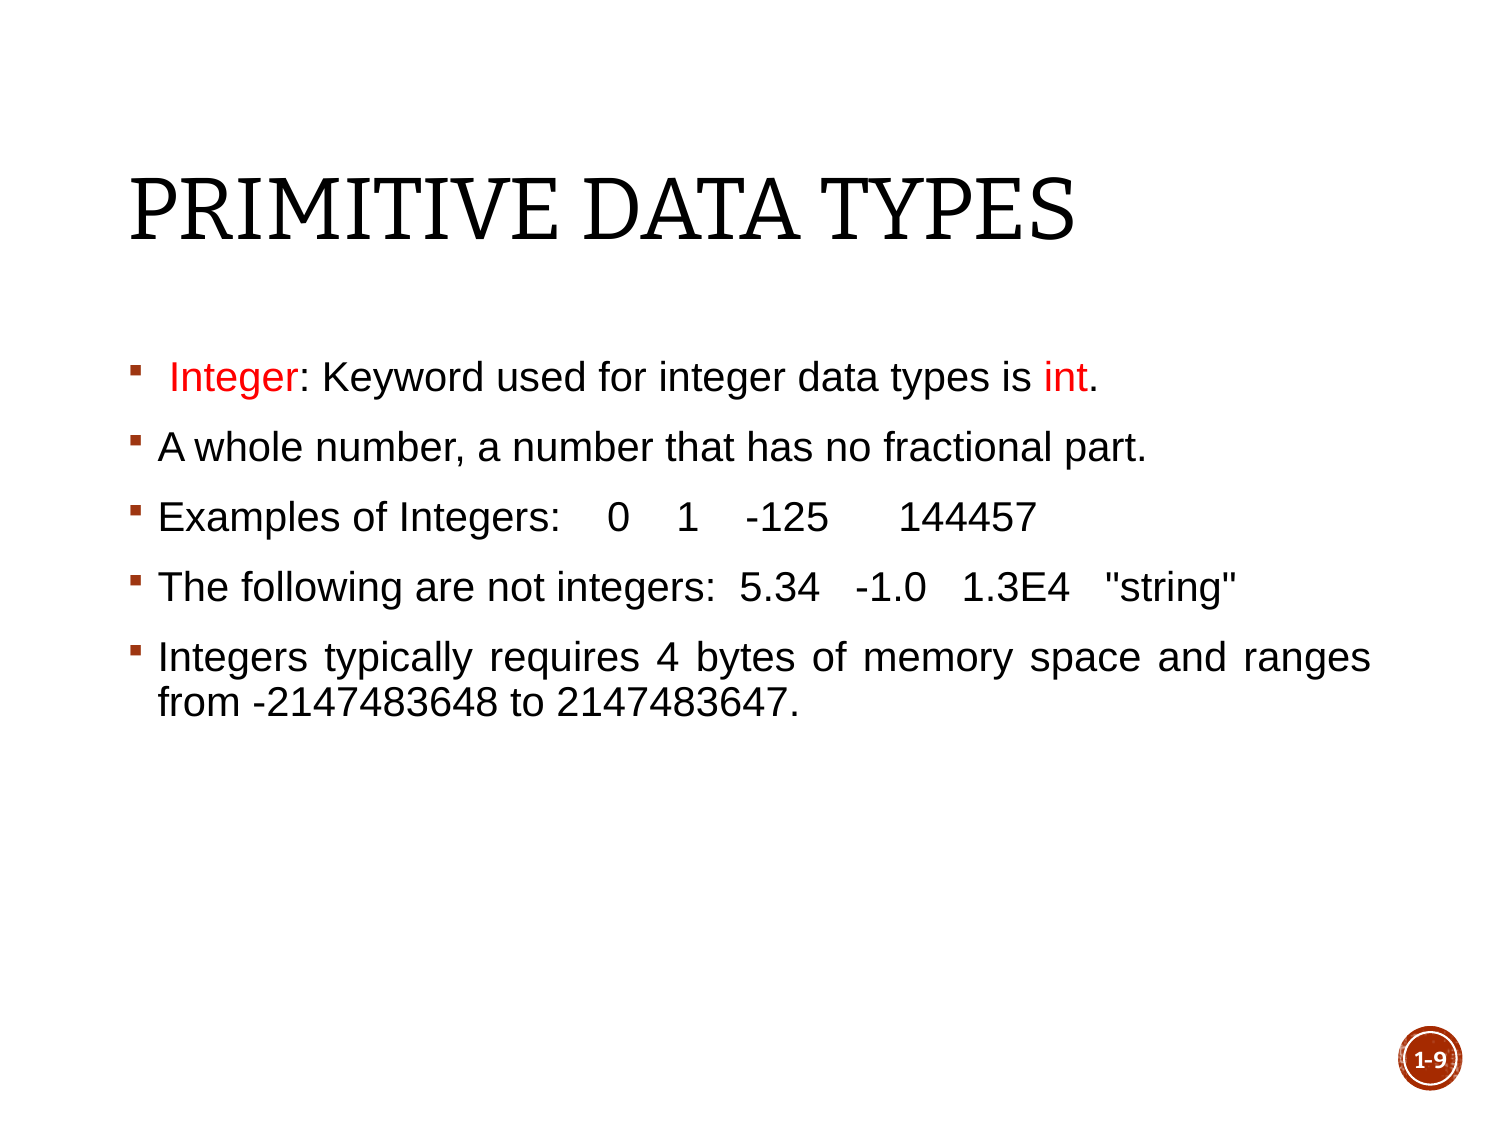

# Primitive Data Types
 Integer: Keyword used for integer data types is int.
A whole number, a number that has no fractional part.
Examples of Integers:    0    1    -125      144457
The following are not integers:  5.34   -1.0   1.3E4   "string"
Integers typically requires 4 bytes of memory space and ranges from -2147483648 to 2147483647.
1-9